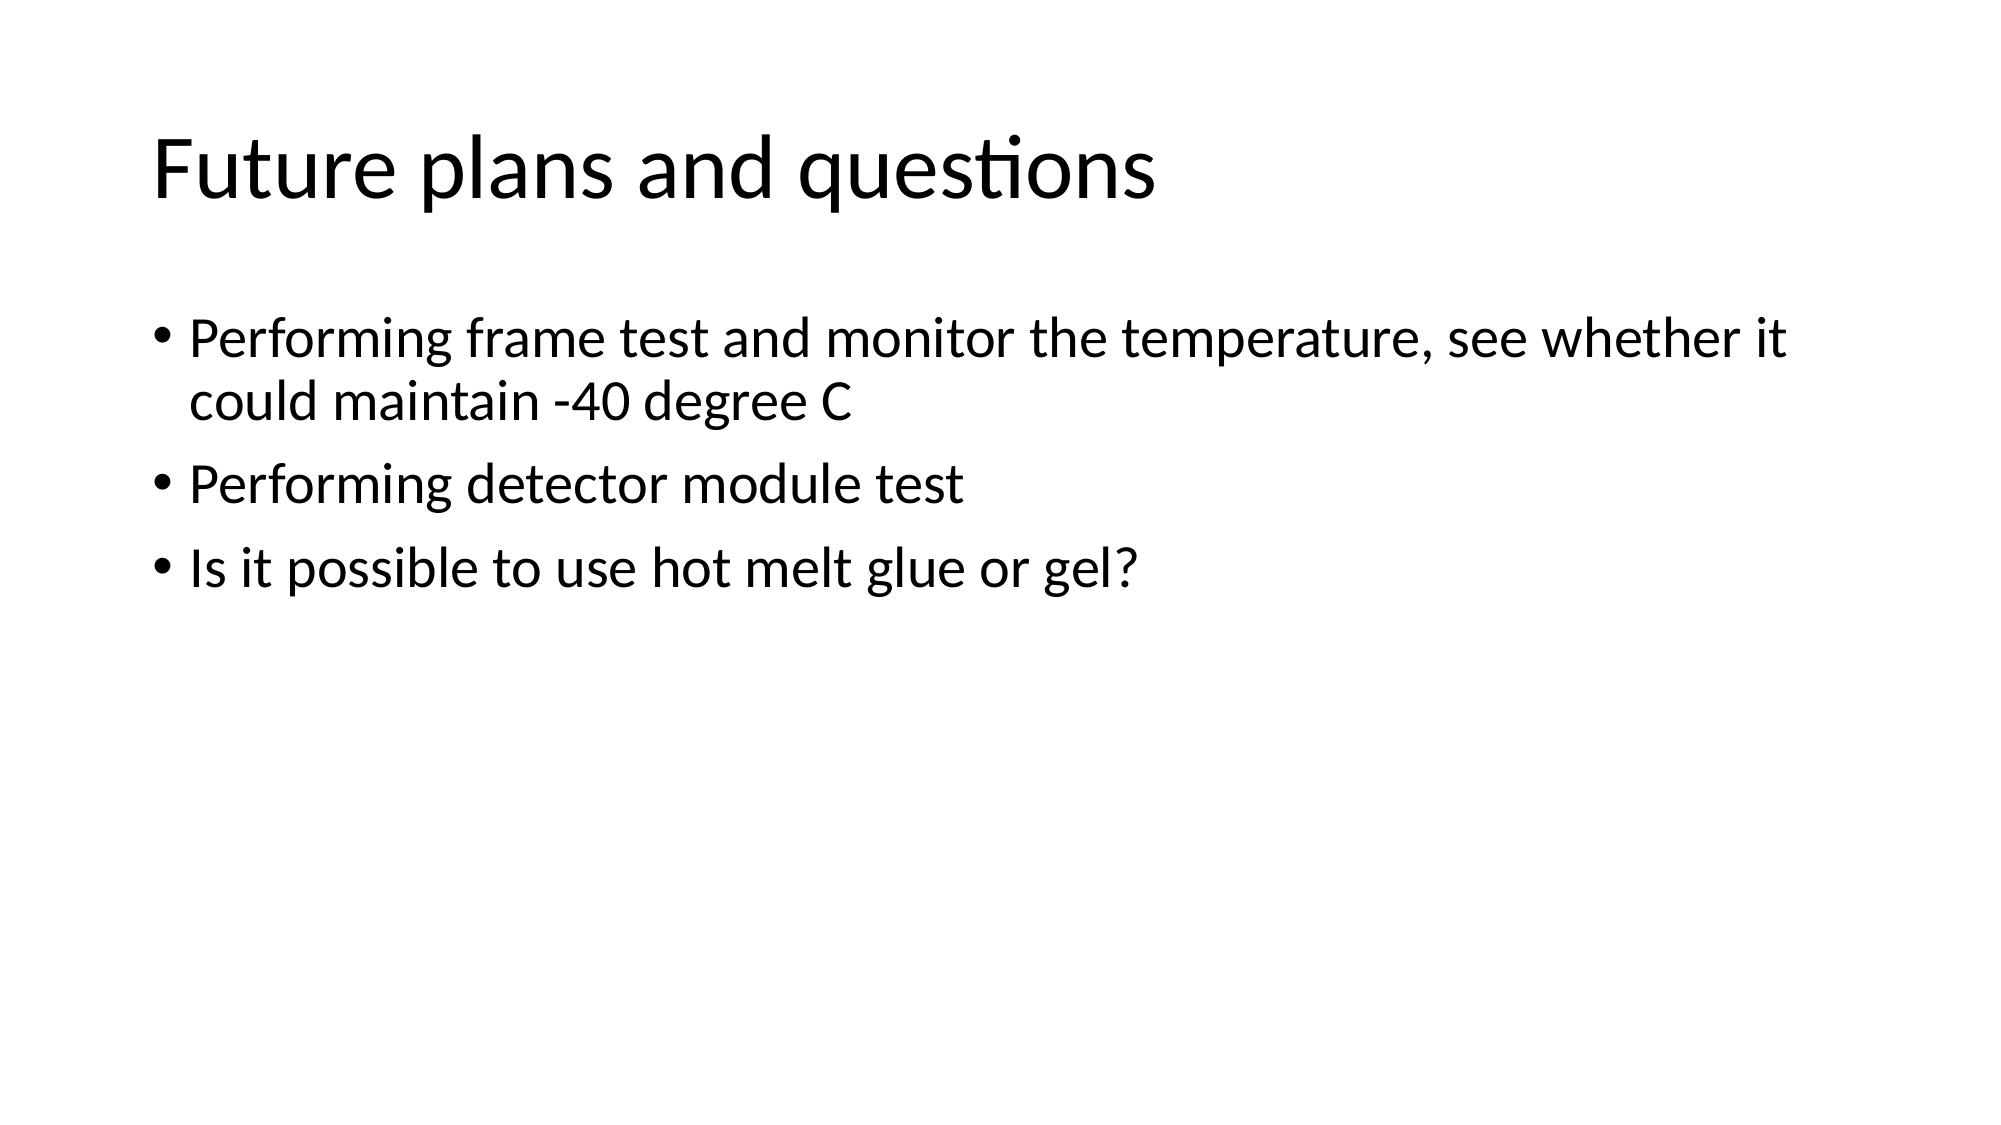

# Future plans and questions
Performing frame test and monitor the temperature, see whether it could maintain -40 degree C
Performing detector module test
Is it possible to use hot melt glue or gel?